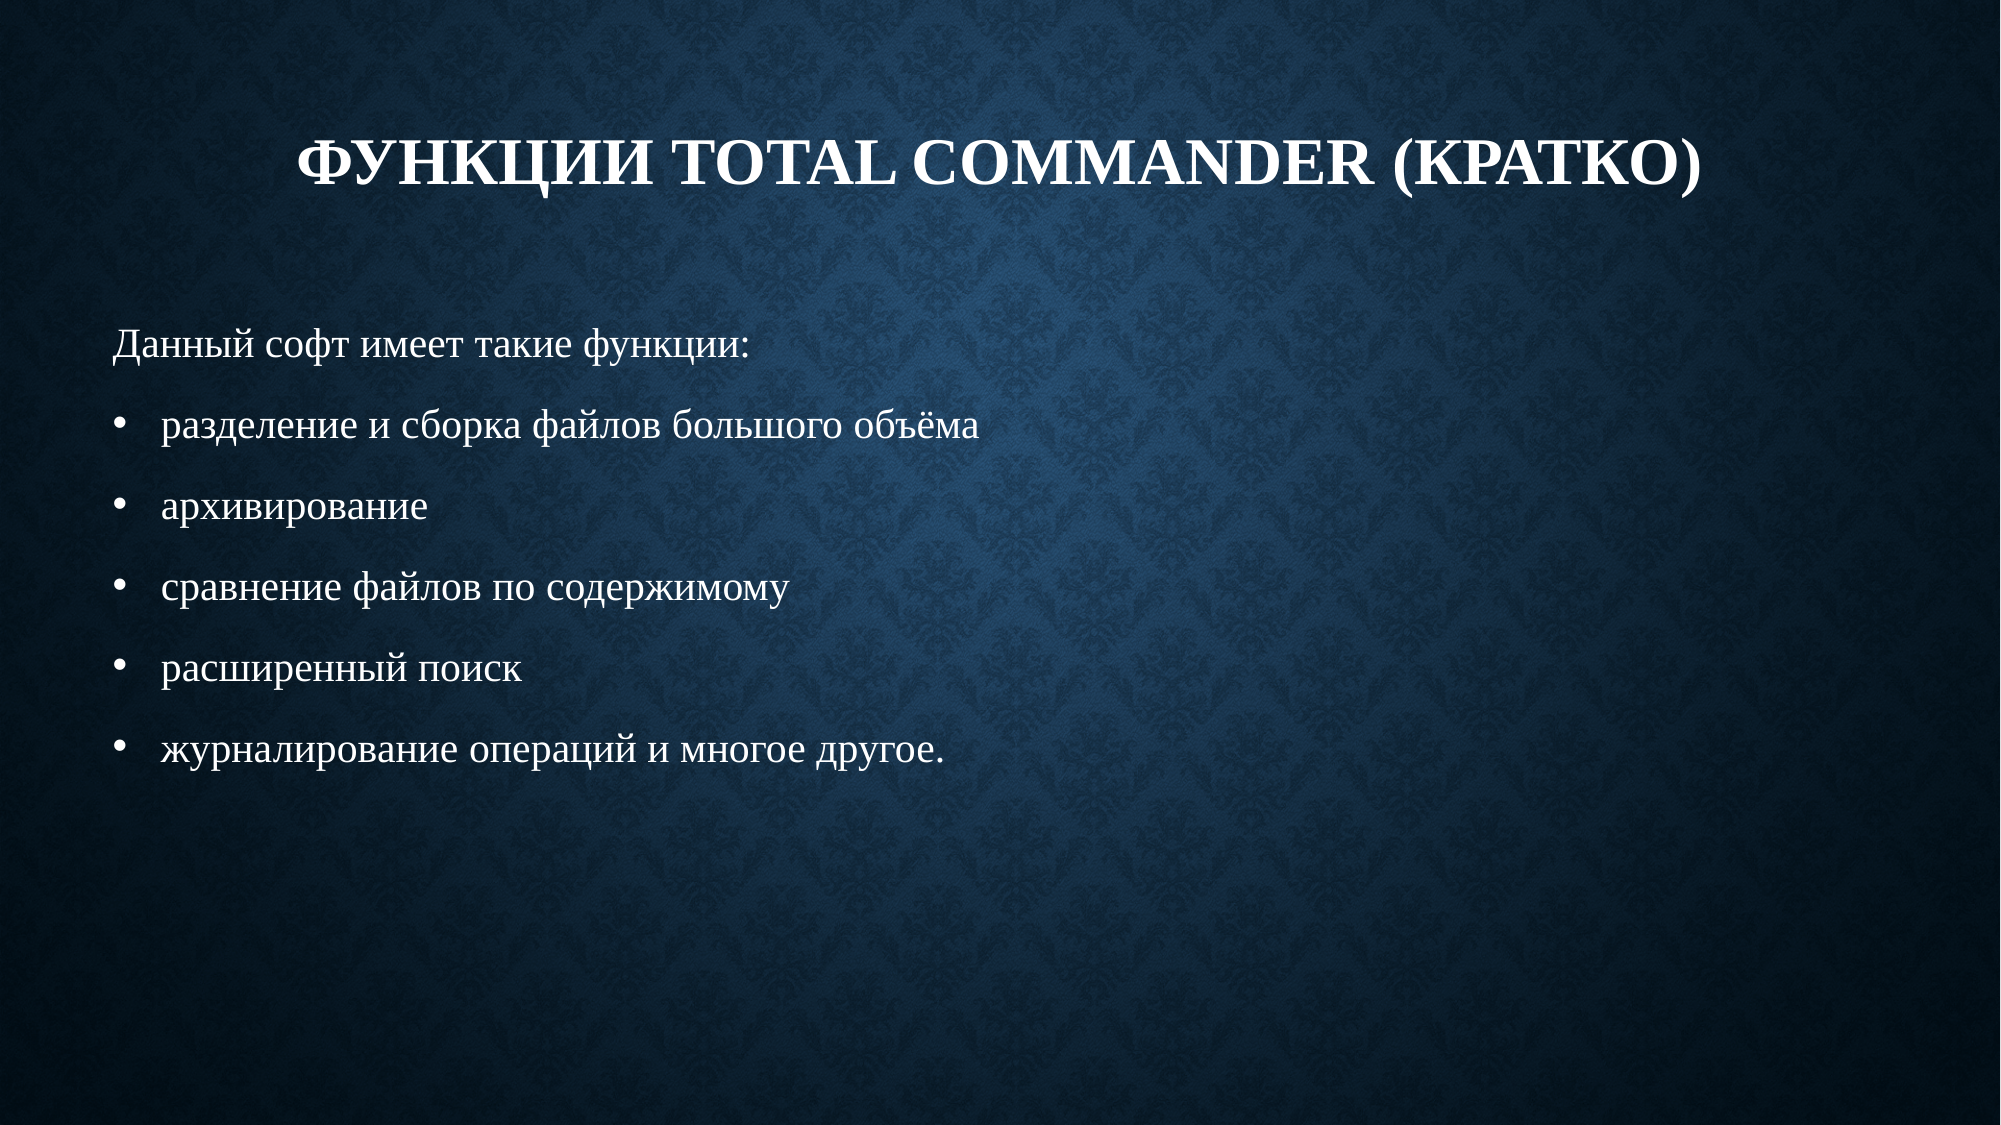

# Функции Total Commander (кратко)
Данный софт имеет такие функции:
 разделение и сборка файлов большого объёма
 архивирование
 сравнение файлов по содержимому
 расширенный поиск
 журналирование операций и многое другое.